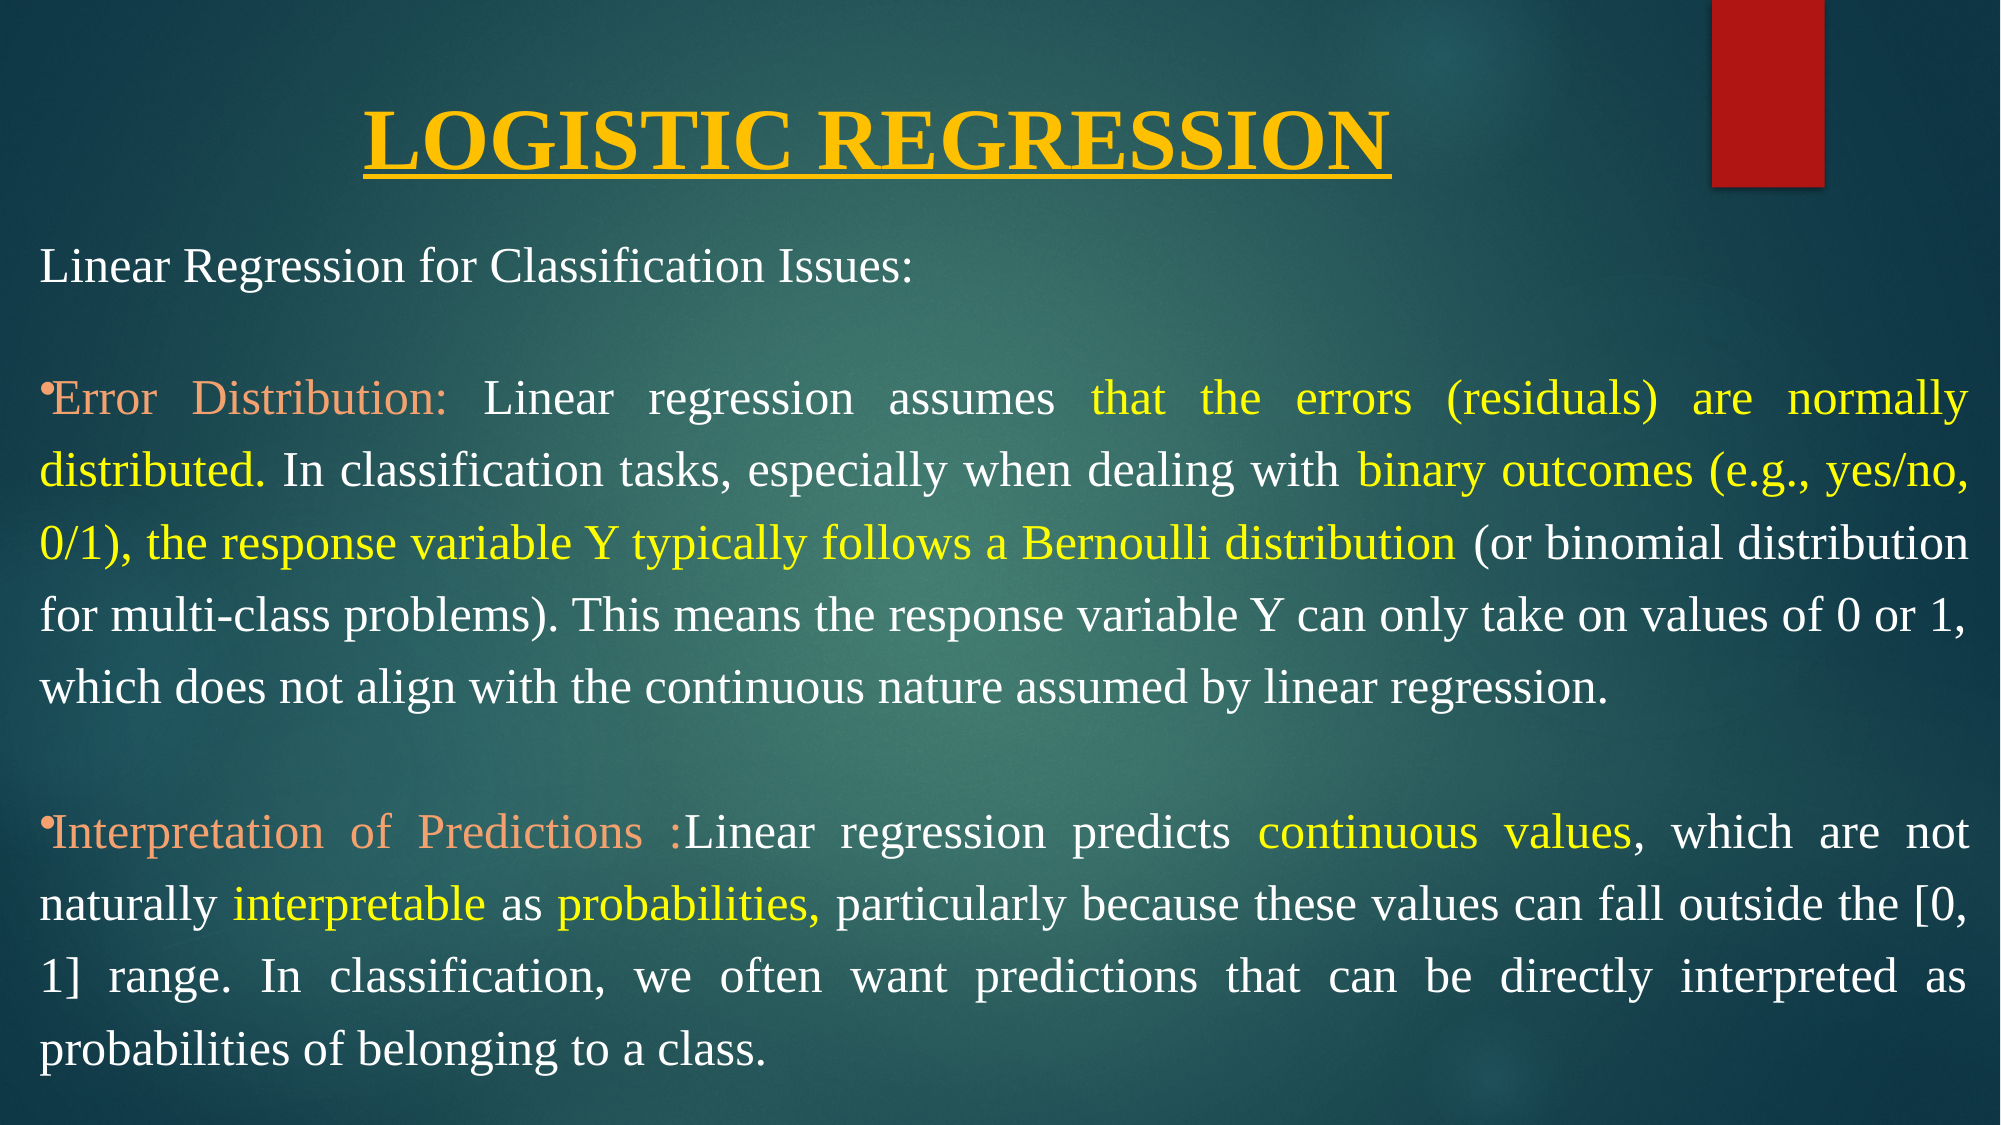

# LOGISTIC REGRESSION
Linear Regression for Classification Issues:

Error Distribution: Linear regression assumes that the errors (residuals) are normally distributed. In classification tasks, especially when dealing with binary outcomes (e.g., yes/no, 0/1), the response variable Y typically follows a Bernoulli distribution (or binomial distribution for multi-class problems). This means the response variable Y can only take on values of 0 or 1, which does not align with the continuous nature assumed by linear regression.

Interpretation of Predictions :Linear regression predicts continuous values, which are not naturally interpretable as probabilities, particularly because these values can fall outside the [0, 1] range. In classification, we often want predictions that can be directly interpreted as probabilities of belonging to a class.